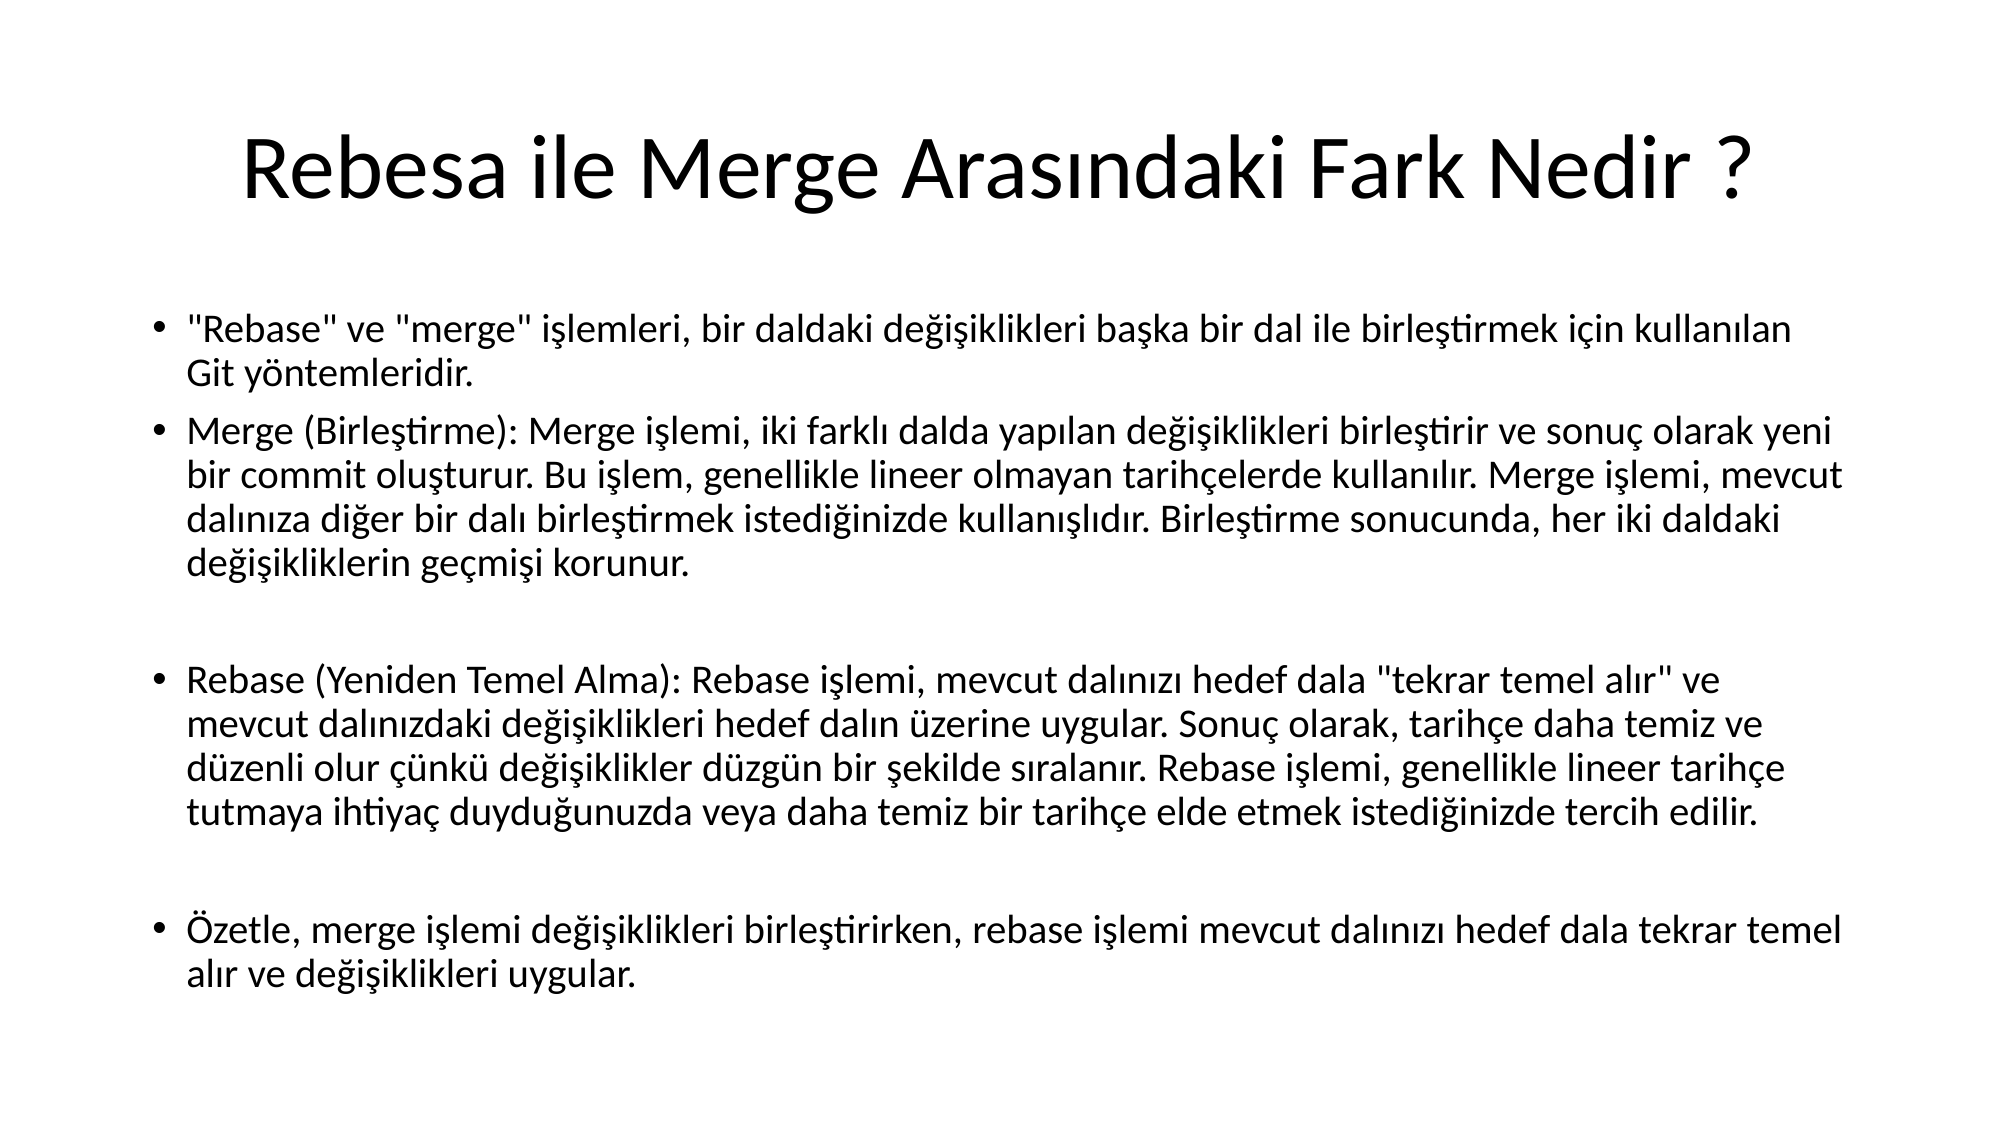

# Rebesa ile Merge Arasındaki Fark Nedir ?
"Rebase" ve "merge" işlemleri, bir daldaki değişiklikleri başka bir dal ile birleştirmek için kullanılan Git yöntemleridir.
Merge (Birleştirme): Merge işlemi, iki farklı dalda yapılan değişiklikleri birleştirir ve sonuç olarak yeni bir commit oluşturur. Bu işlem, genellikle lineer olmayan tarihçelerde kullanılır. Merge işlemi, mevcut dalınıza diğer bir dalı birleştirmek istediğinizde kullanışlıdır. Birleştirme sonucunda, her iki daldaki değişikliklerin geçmişi korunur.

Rebase (Yeniden Temel Alma): Rebase işlemi, mevcut dalınızı hedef dala "tekrar temel alır" ve mevcut dalınızdaki değişiklikleri hedef dalın üzerine uygular. Sonuç olarak, tarihçe daha temiz ve düzenli olur çünkü değişiklikler düzgün bir şekilde sıralanır. Rebase işlemi, genellikle lineer tarihçe tutmaya ihtiyaç duyduğunuzda veya daha temiz bir tarihçe elde etmek istediğinizde tercih edilir.

Özetle, merge işlemi değişiklikleri birleştirirken, rebase işlemi mevcut dalınızı hedef dala tekrar temel alır ve değişiklikleri uygular.